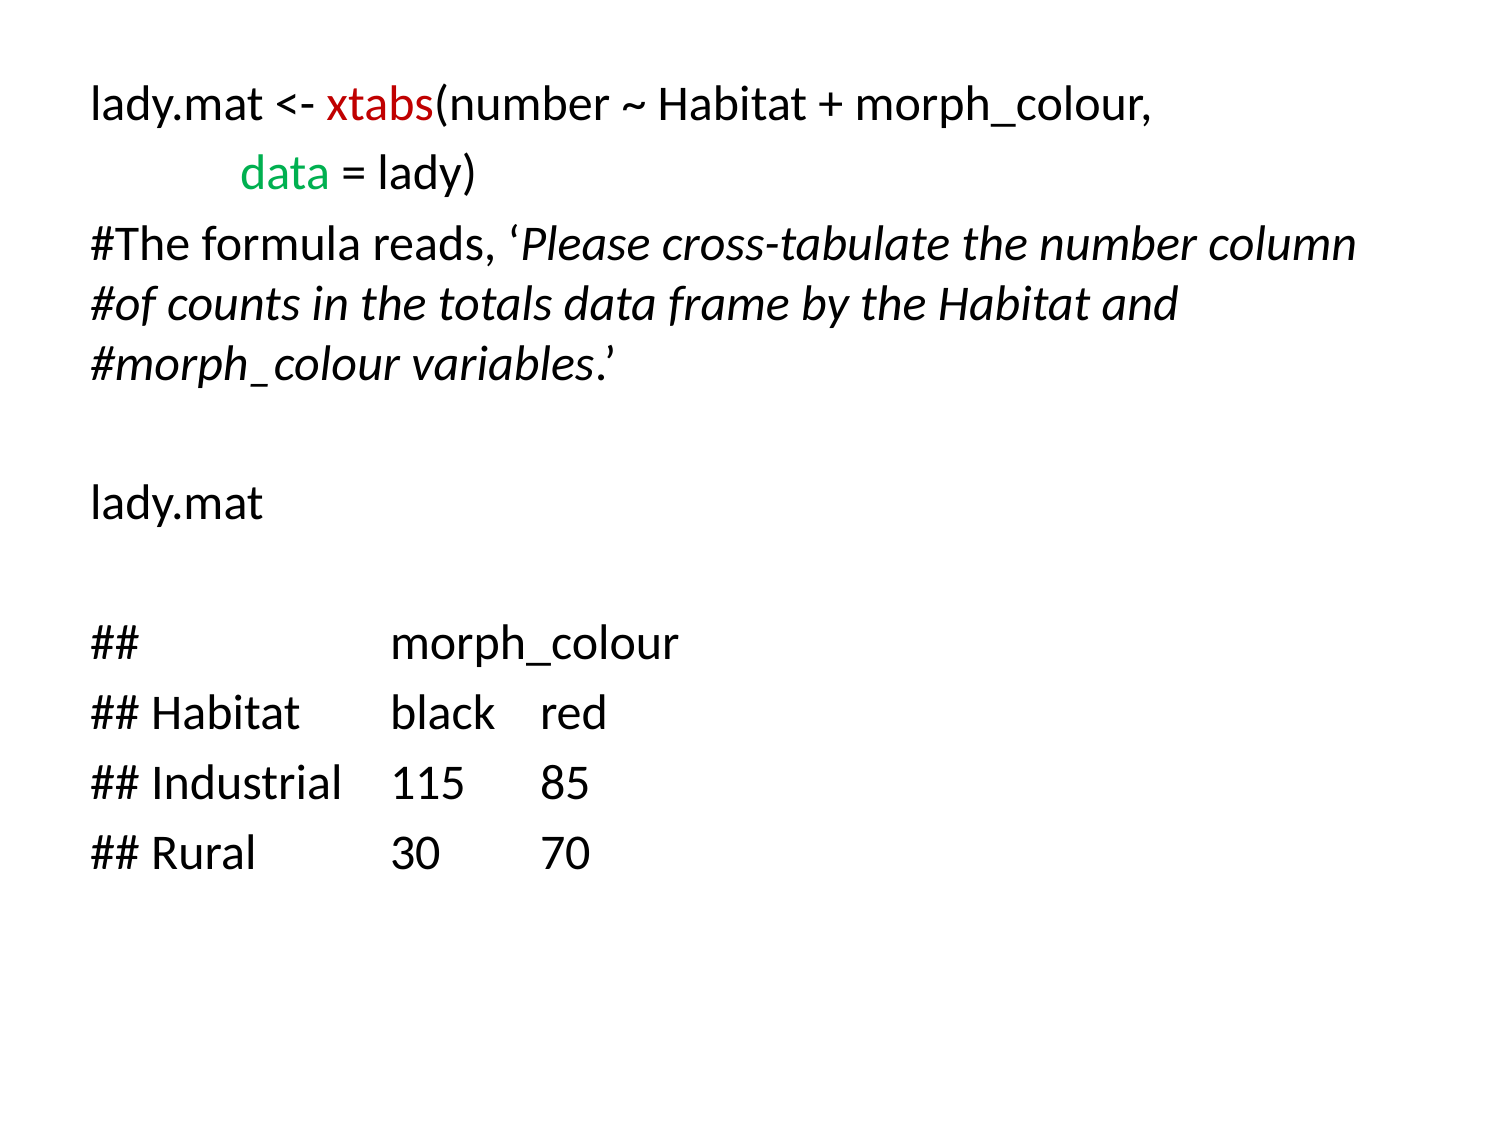

lady.mat <- xtabs(number ~ Habitat + morph_colour,
	data = lady)
#The formula reads, ‘Please cross-tabulate the number column #of counts in the totals data frame by the Habitat and #morph_colour variables.’

lady.mat

## 		morph_colour
## Habitat 	black 	red
## Industrial 	115 	85
## Rural 	30 	70